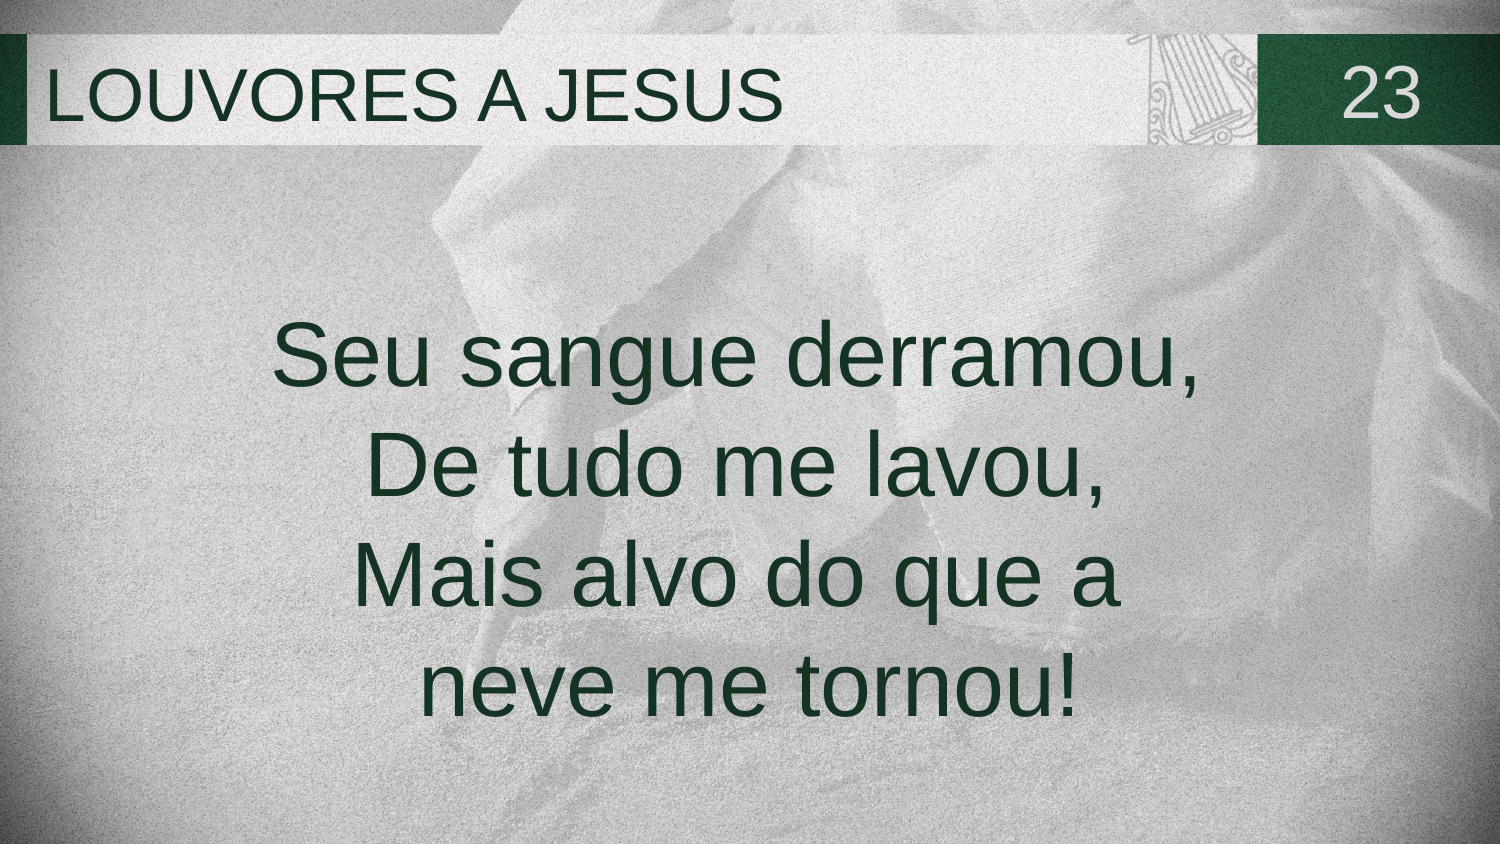

# LOUVORES A JESUS
23
Seu sangue derramou,
De tudo me lavou,
Mais alvo do que a
neve me tornou!